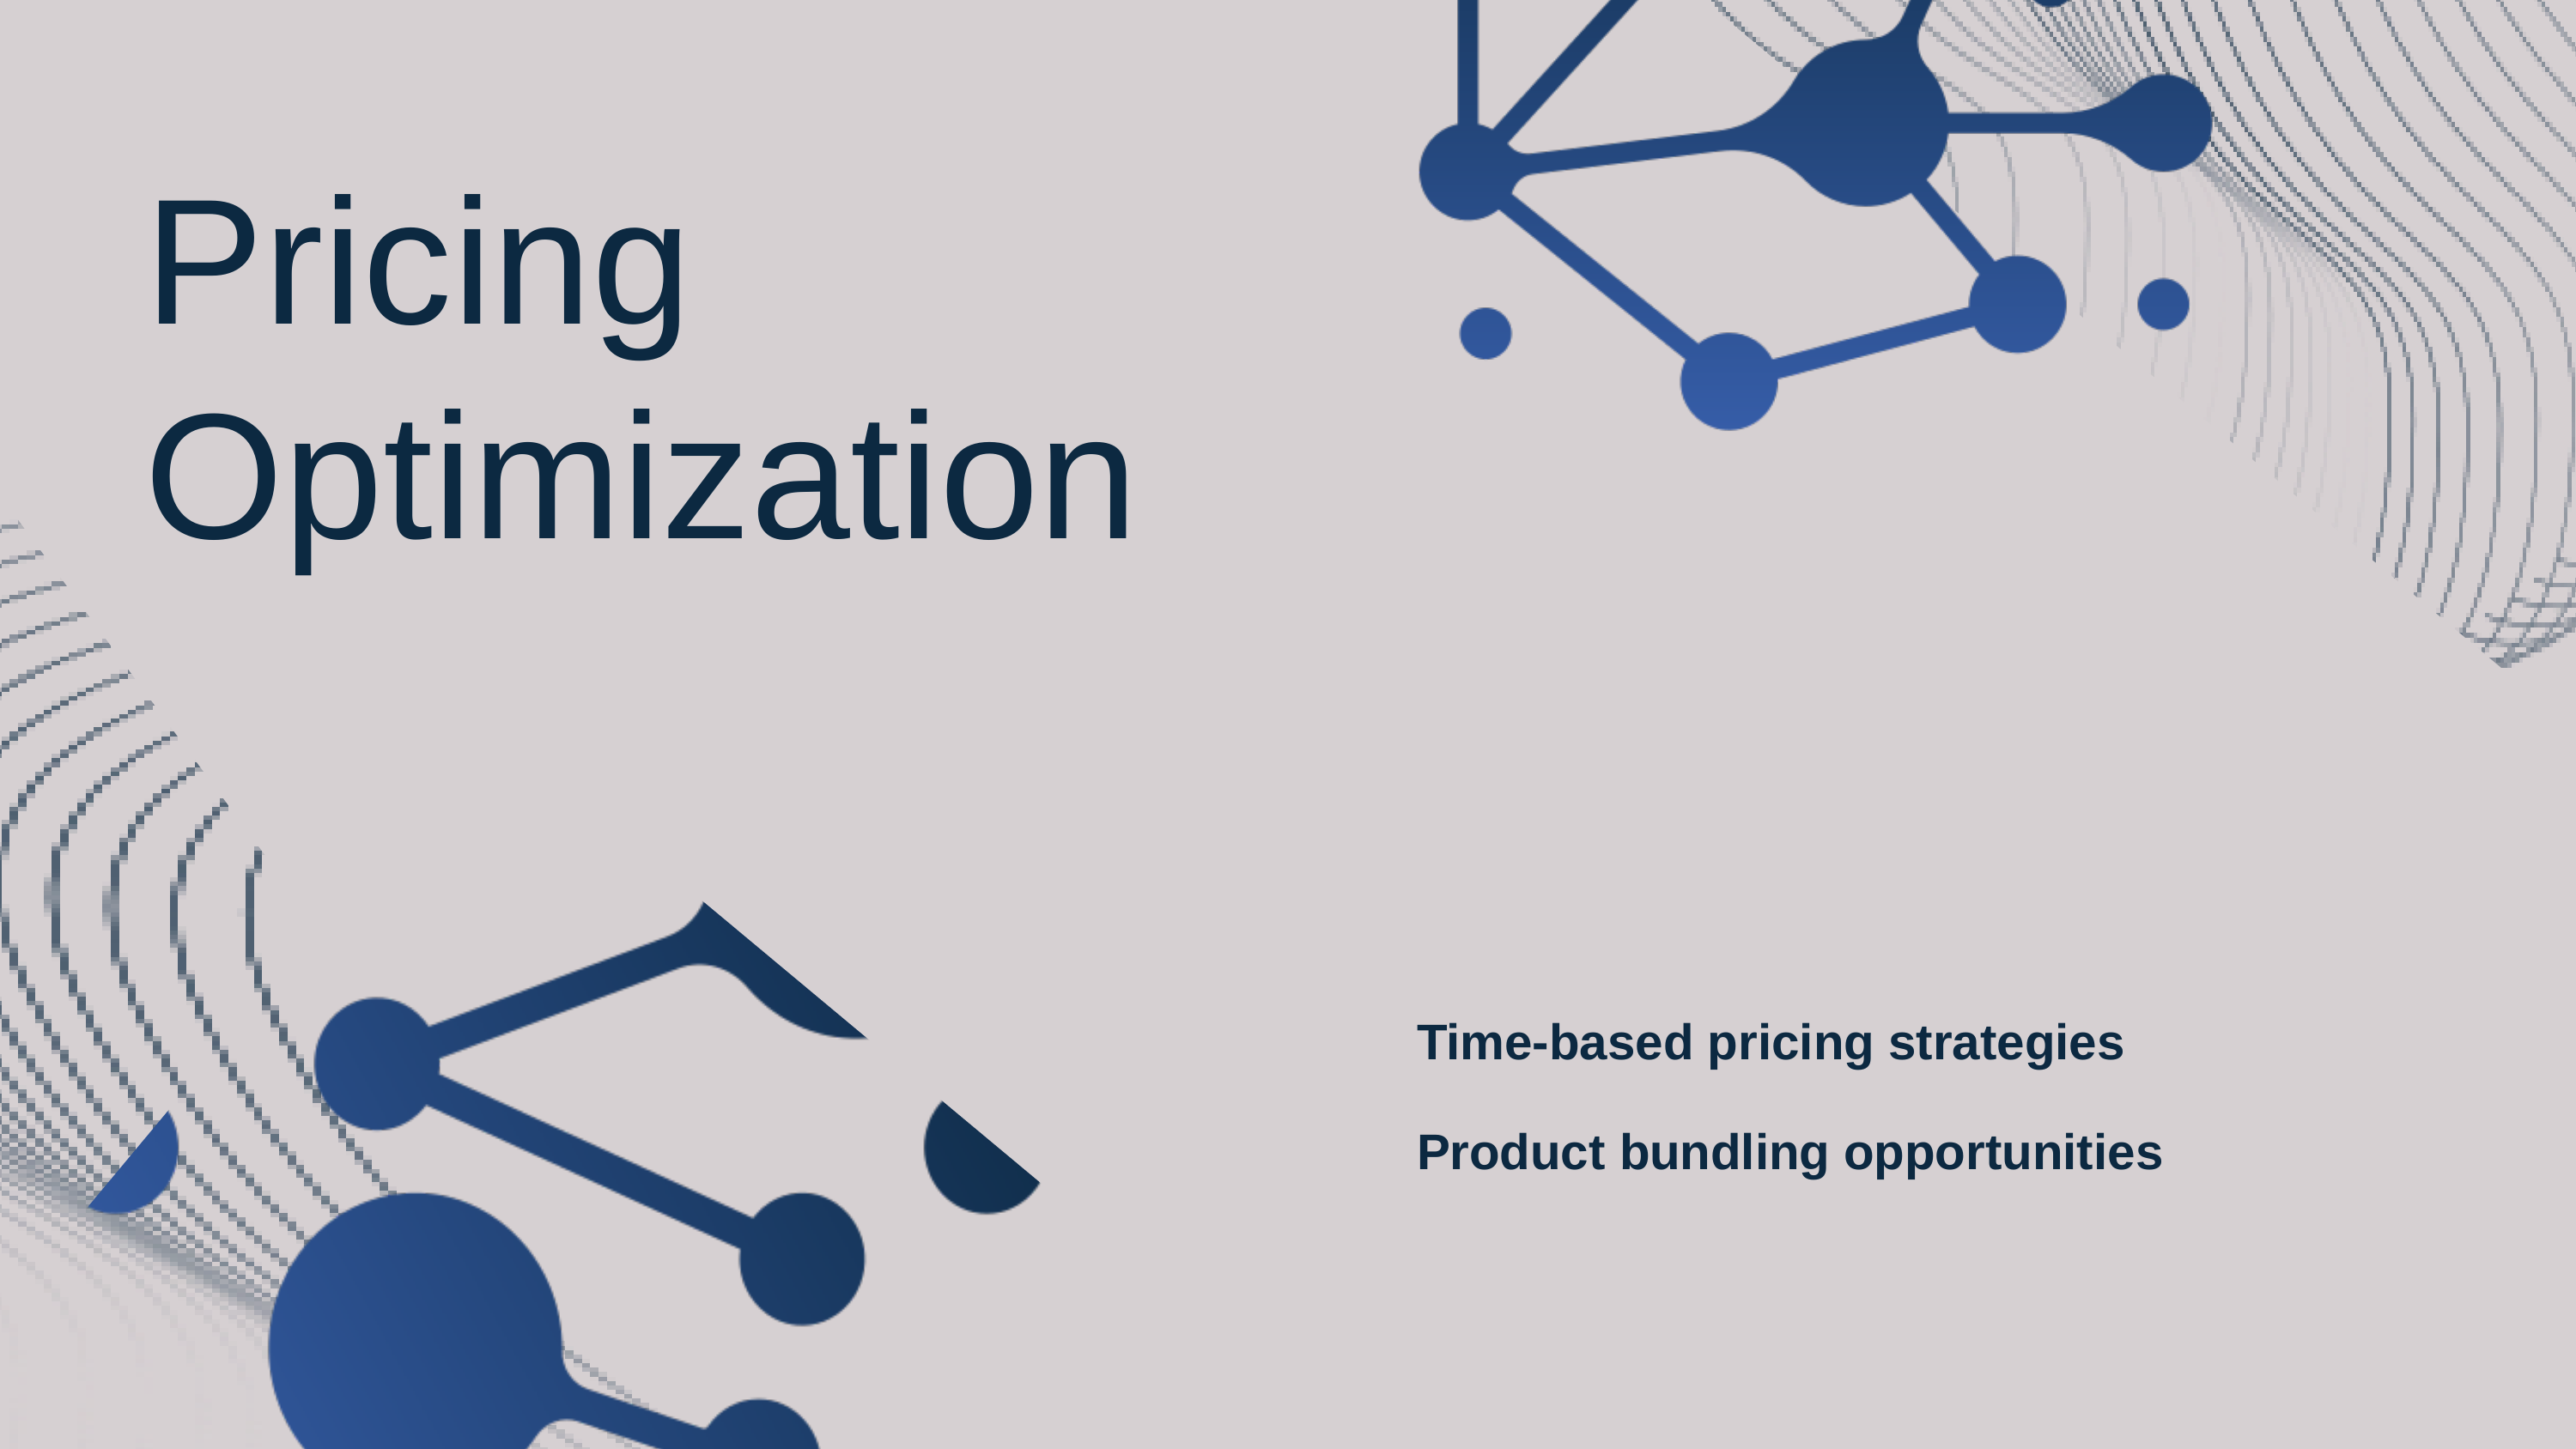

Pricing Optimization

Time-based pricing strategies
Product bundling opportunities